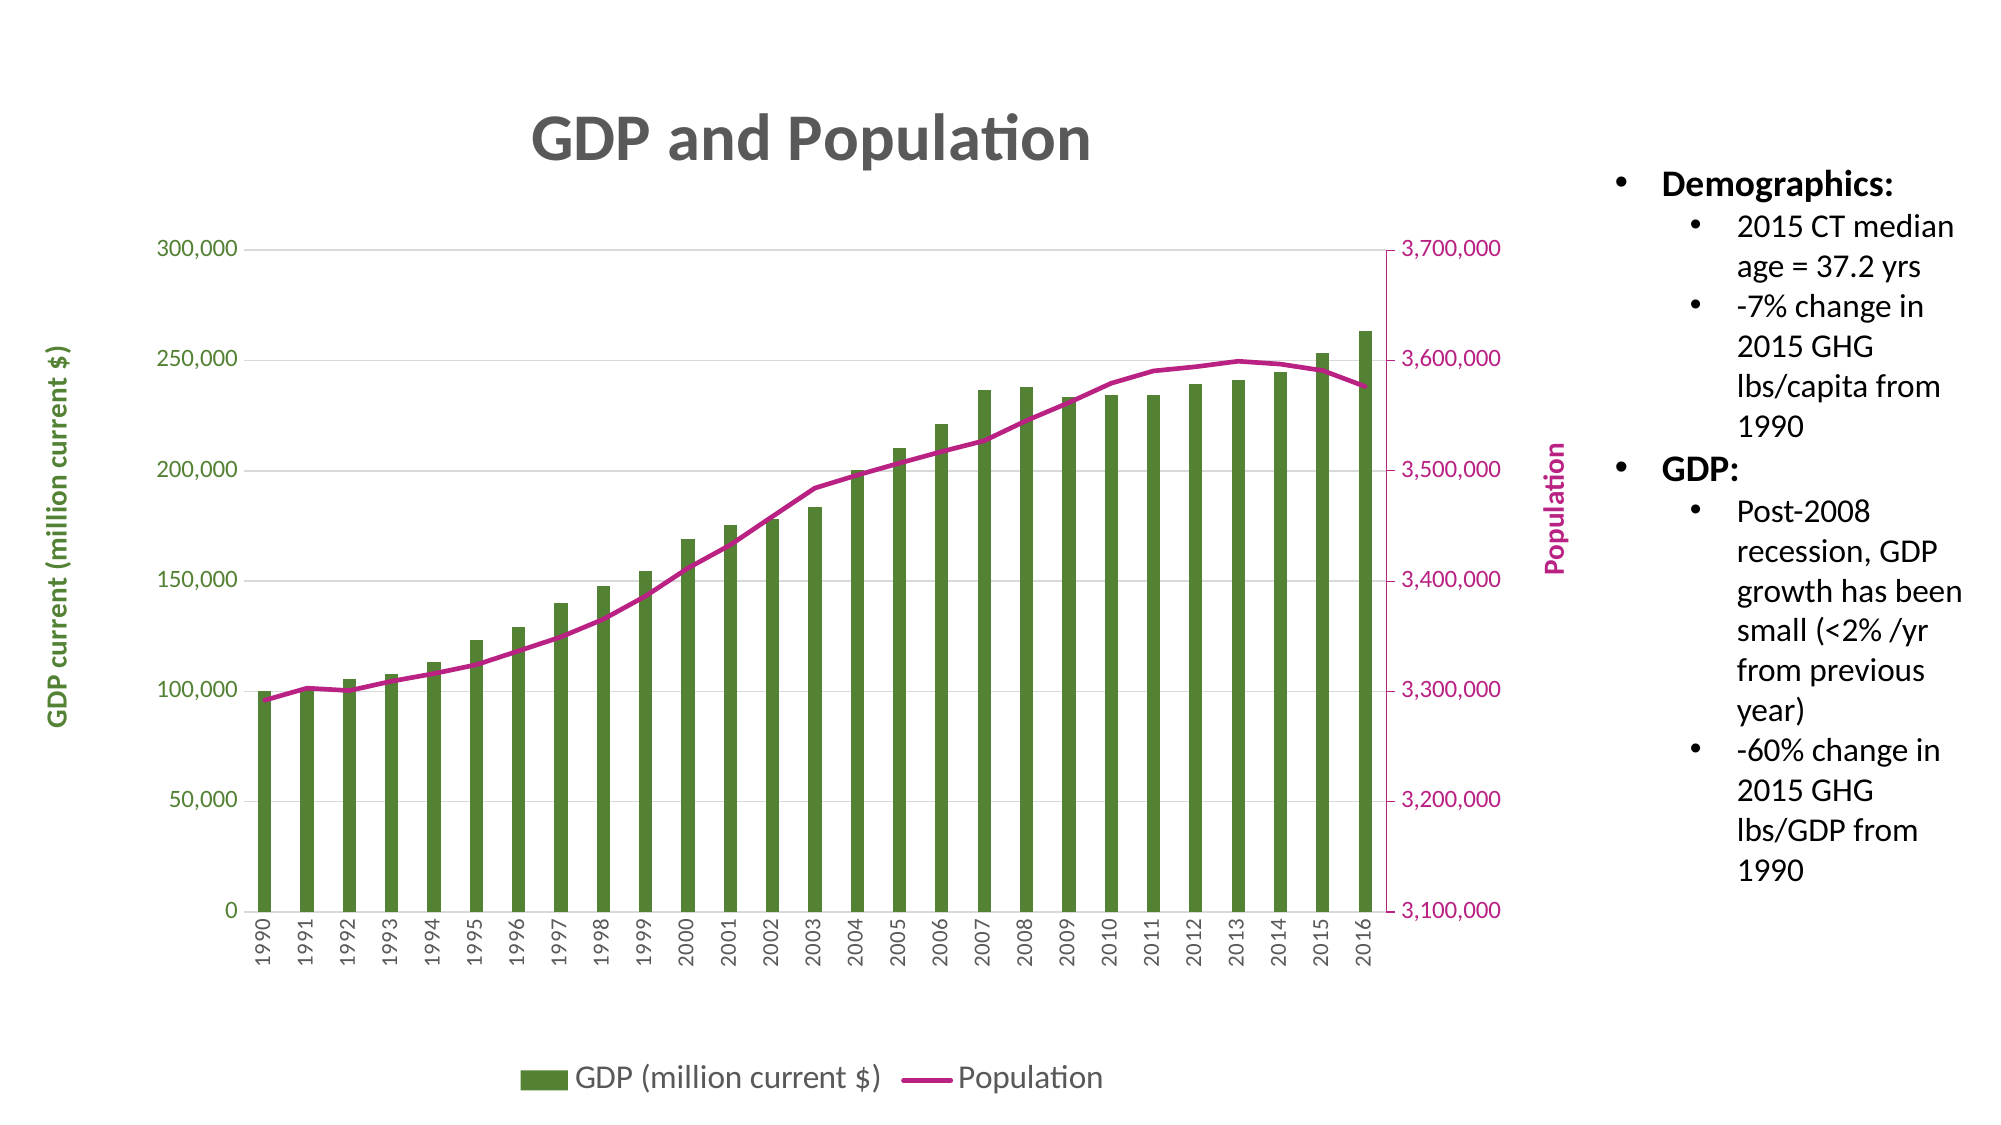

### Chart: GDP and Population

| Category | GDP (million current $) | Population |
|---|---|---|
| 1990 | 100169.0 | 3291967.0 |
| 1991 | 101475.0 | 3302895.0 |
| 1992 | 105759.0 | 3300712.0 |
| 1993 | 107680.0 | 3309175.0 |
| 1994 | 113115.0 | 3316121.0 |
| 1995 | 123212.0 | 3324144.0 |
| 1996 | 129111.0 | 3336685.0 |
| 1997 | 140108.0 | 3349348.0 |
| 1998 | 147911.0 | 3365352.0 |
| 1999 | 154708.0 | 3386401.0 |
| 2000 | 169004.0 | 3411777.0 |
| 2001 | 175290.0 | 3432835.0 |
| 2002 | 178017.0 | 3458749.0 |
| 2003 | 183533.0 | 3484336.0 |
| 2004 | 200407.0 | 3496094.0 |
| 2005 | 210170.0 | 3506956.0 |
| 2006 | 221420.0 | 3517460.0 |
| 2007 | 236640.0 | 3527270.0 |
| 2008 | 238211.0 | 3545579.0 |
| 2009 | 233562.0 | 3561807.0 |
| 2010 | 234528.0 | 3579345.0 |
| 2011 | 234233.0 | 3590537.0 |
| 2012 | 239462.0 | 3594362.0 |
| 2013 | 240975.0 | 3599341.0 |
| 2014 | 244612.0 | 3596677.0 |
| 2015 | 253467.0 | 3590886.0 |
| 2016 | 263379.0 | 3576452.0 |
Demographics:
2015 CT median age = 37.2 yrs
-7% change in 2015 GHG lbs/capita from 1990
GDP:
Post-2008 recession, GDP growth has been small (<2% /yr from previous year)
-60% change in 2015 GHG lbs/GDP from 1990